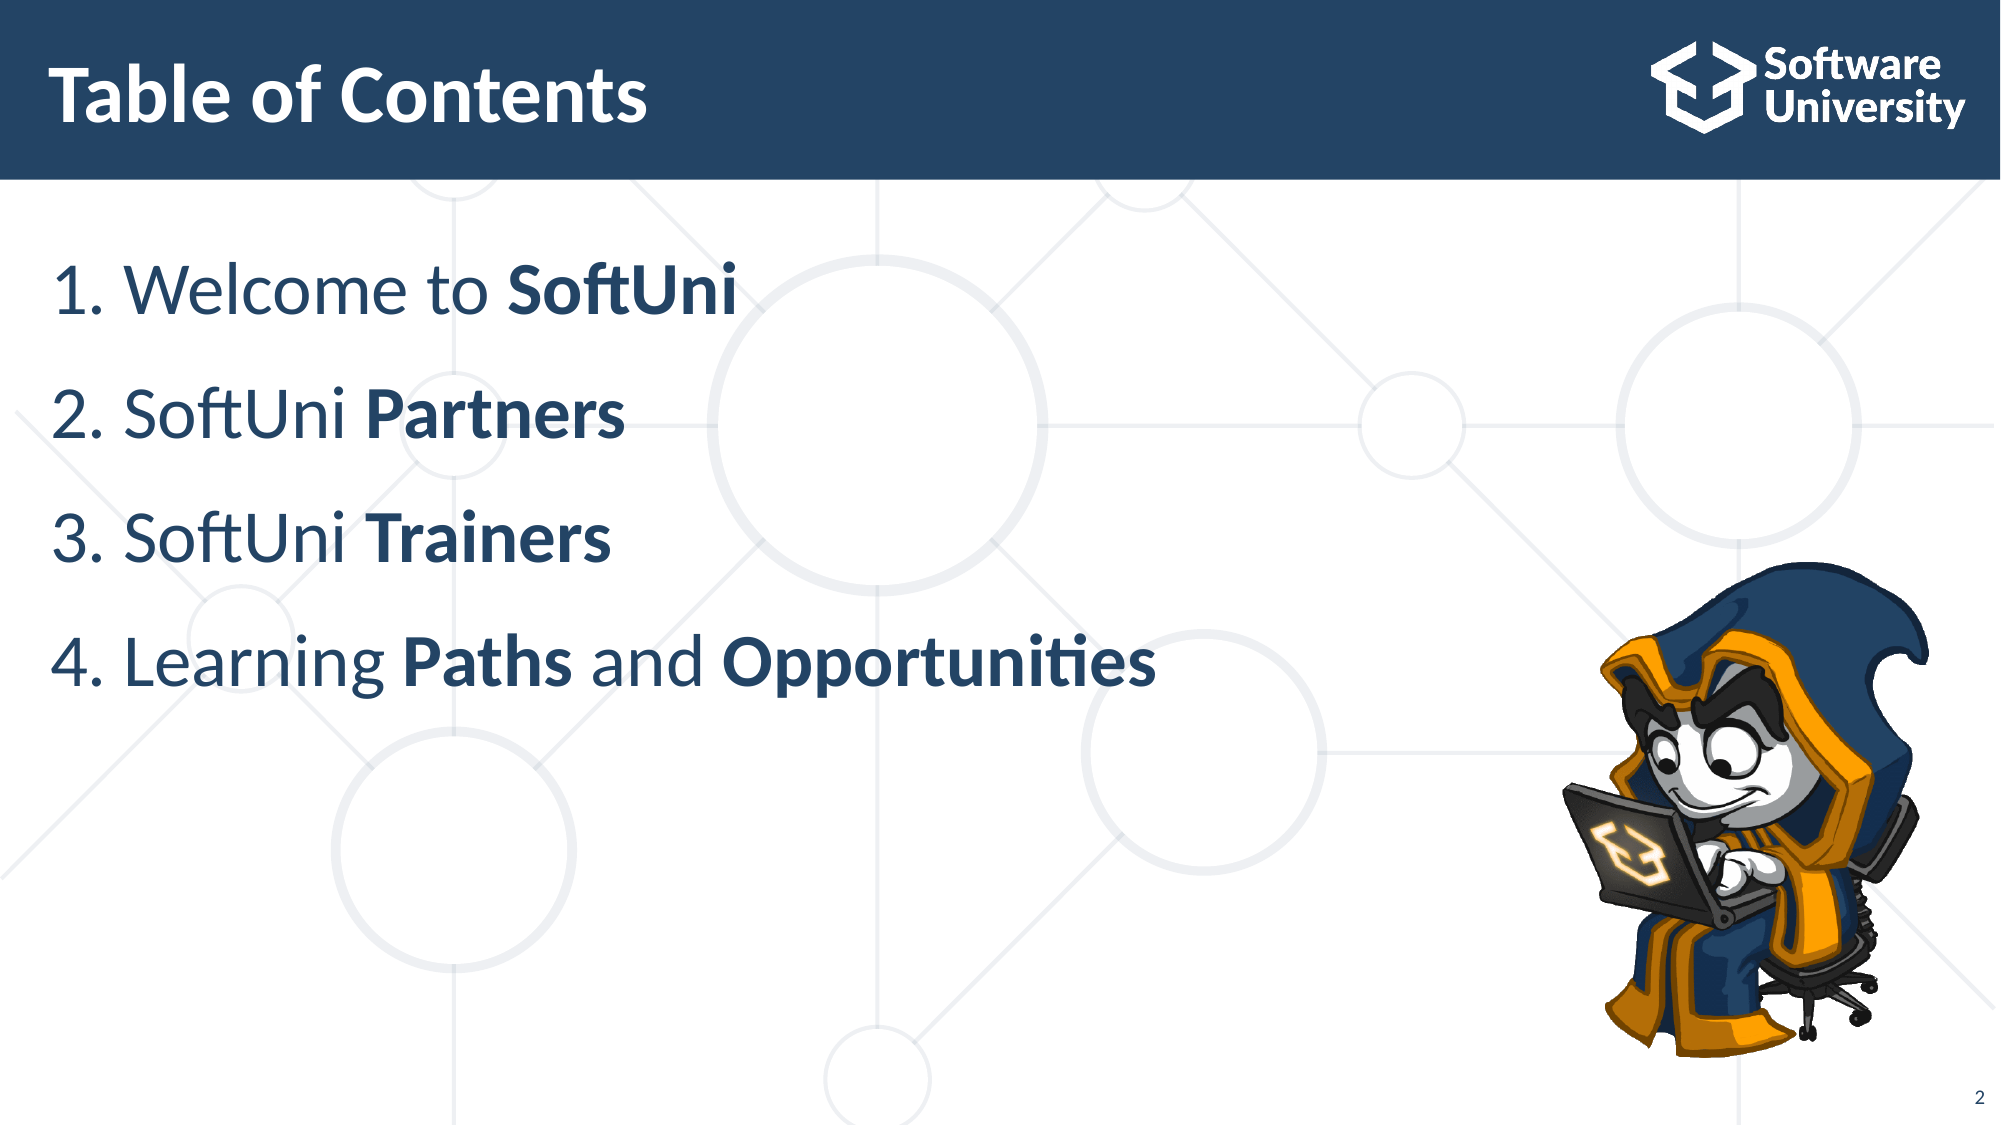

# Table of Contents
Welcome to SoftUni
SoftUni Partners
SoftUni Trainers
Learning Paths and Opportunities
2